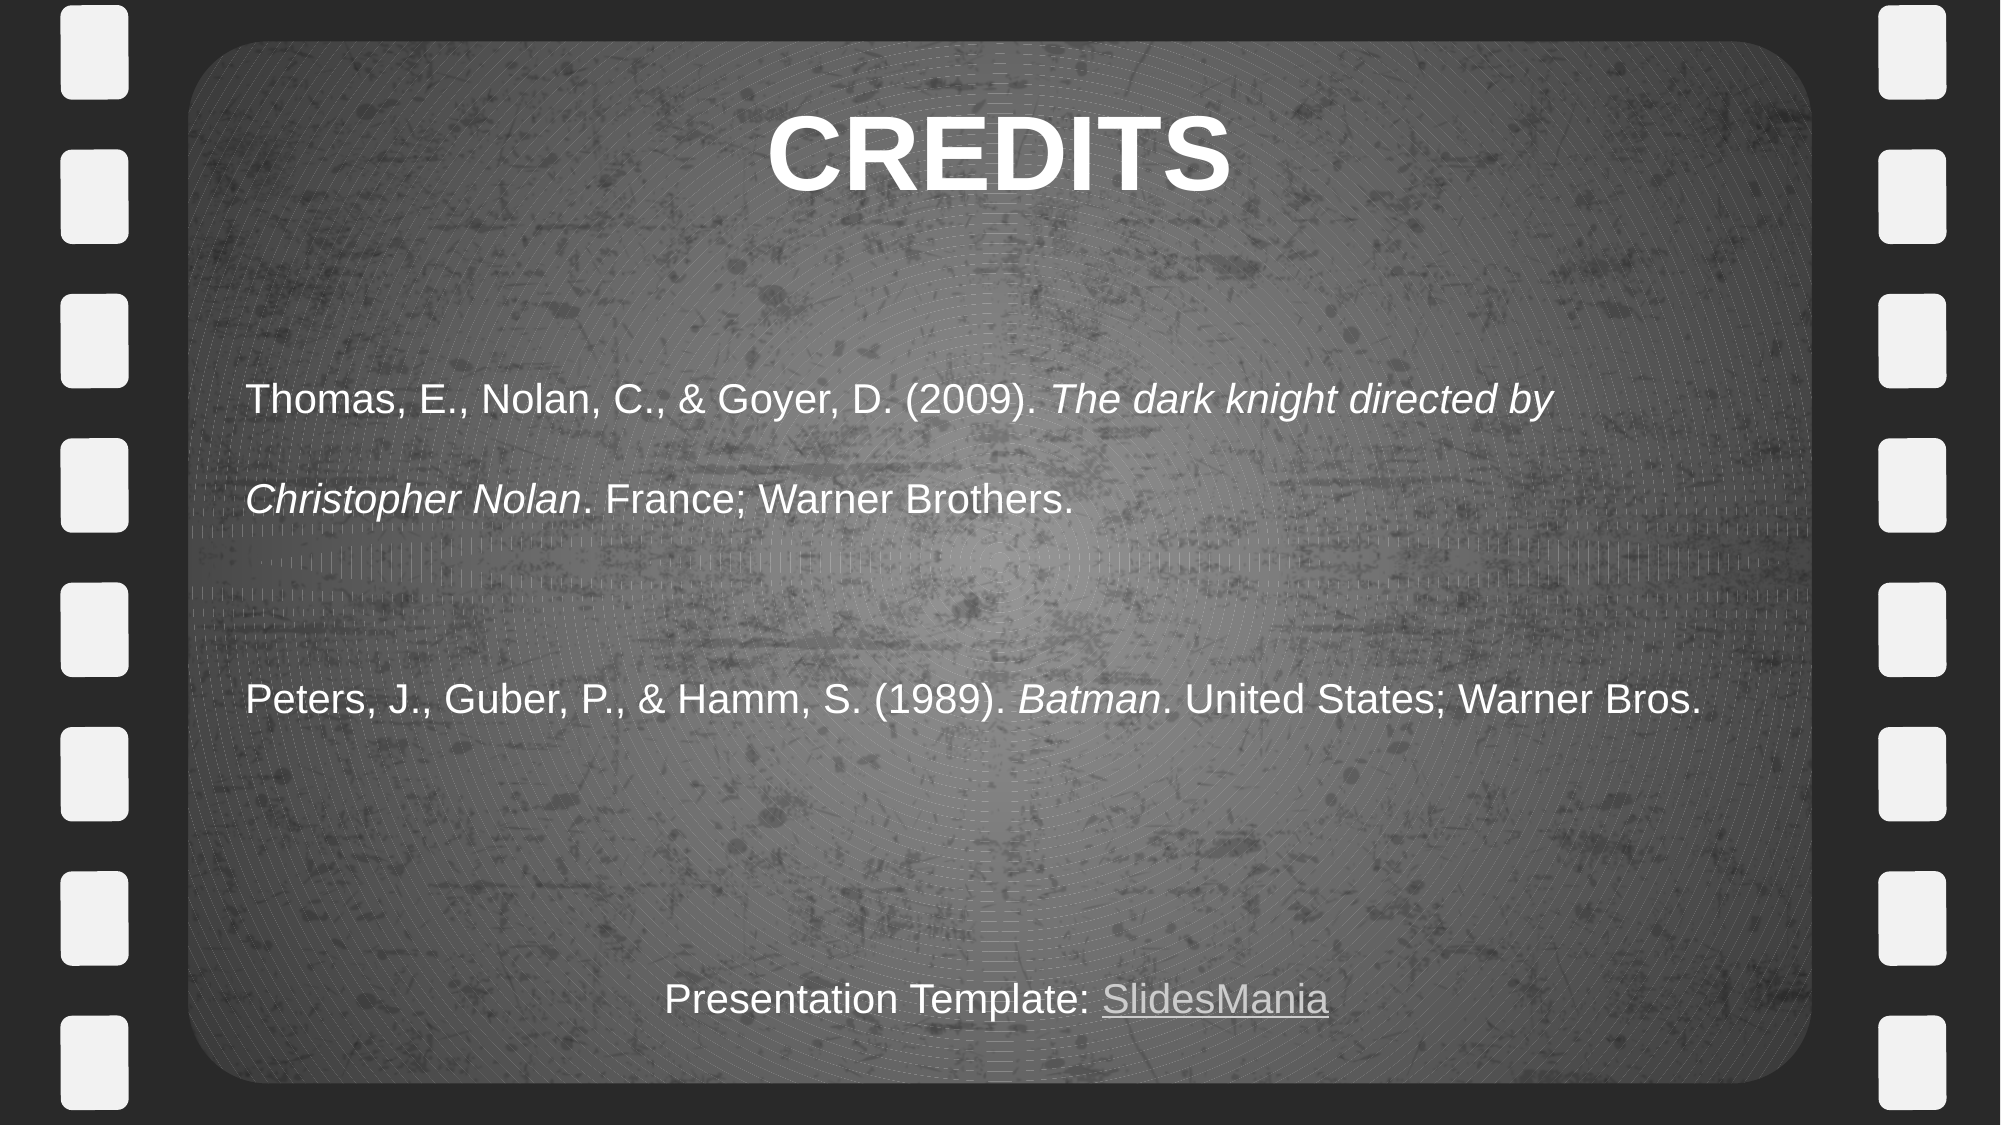

# CREDITS
Thomas, E., Nolan, C., & Goyer, D. (2009). The dark knight directed by 	Christopher Nolan. France; Warner Brothers.

Peters, J., Guber, P., & Hamm, S. (1989). Batman. United States; Warner Bros.

Presentation Template: SlidesMania